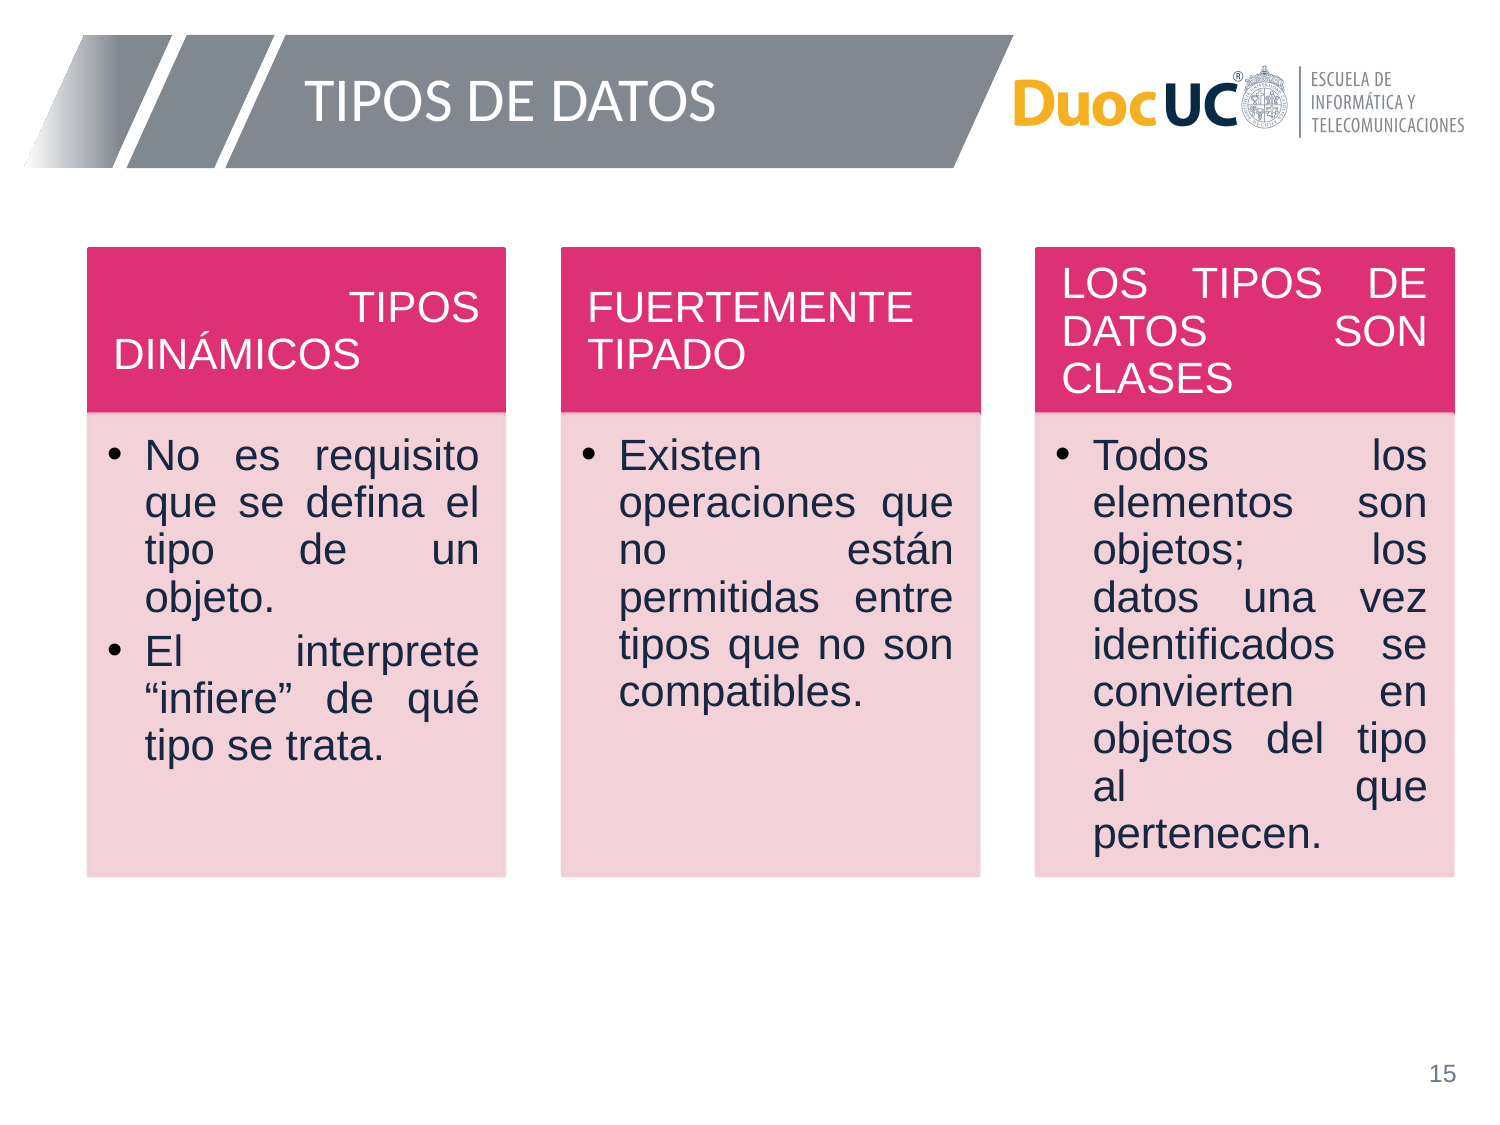

# TIPOS DE DATOS
 TIPOS DINÁMICOS
No es requisito que se defina el tipo de un objeto.
El interprete “infiere” de qué tipo se trata.
FUERTEMENTE TIPADO
Existen operaciones que no están permitidas entre tipos que no son compatibles.
LOS TIPOS DE DATOS SON CLASES
Todos los elementos son objetos; los datos una vez identificados se convierten en objetos del tipo al que pertenecen.